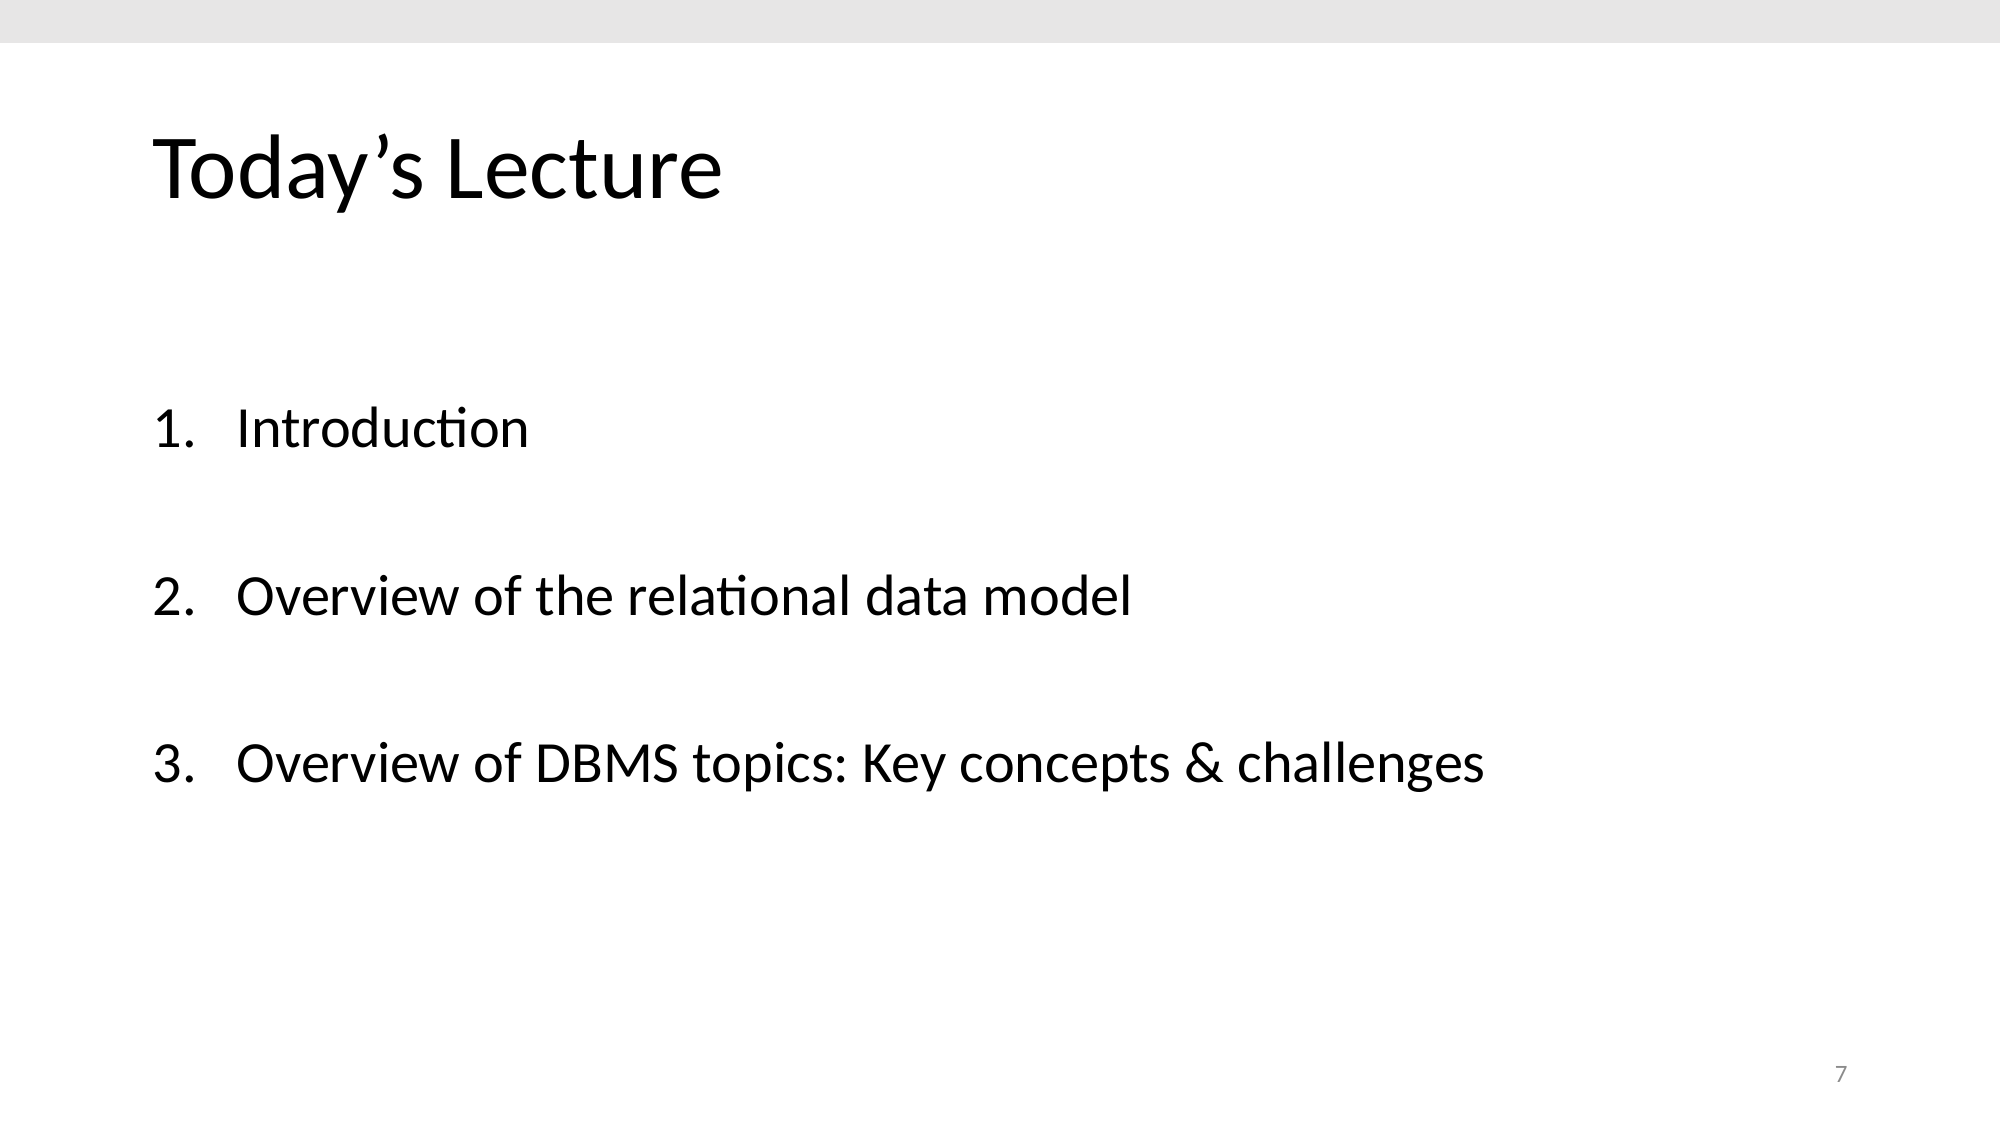

# Today’s Lecture

Introduction

Overview of the relational data model

Overview of DBMS topics: Key concepts & challenges
7